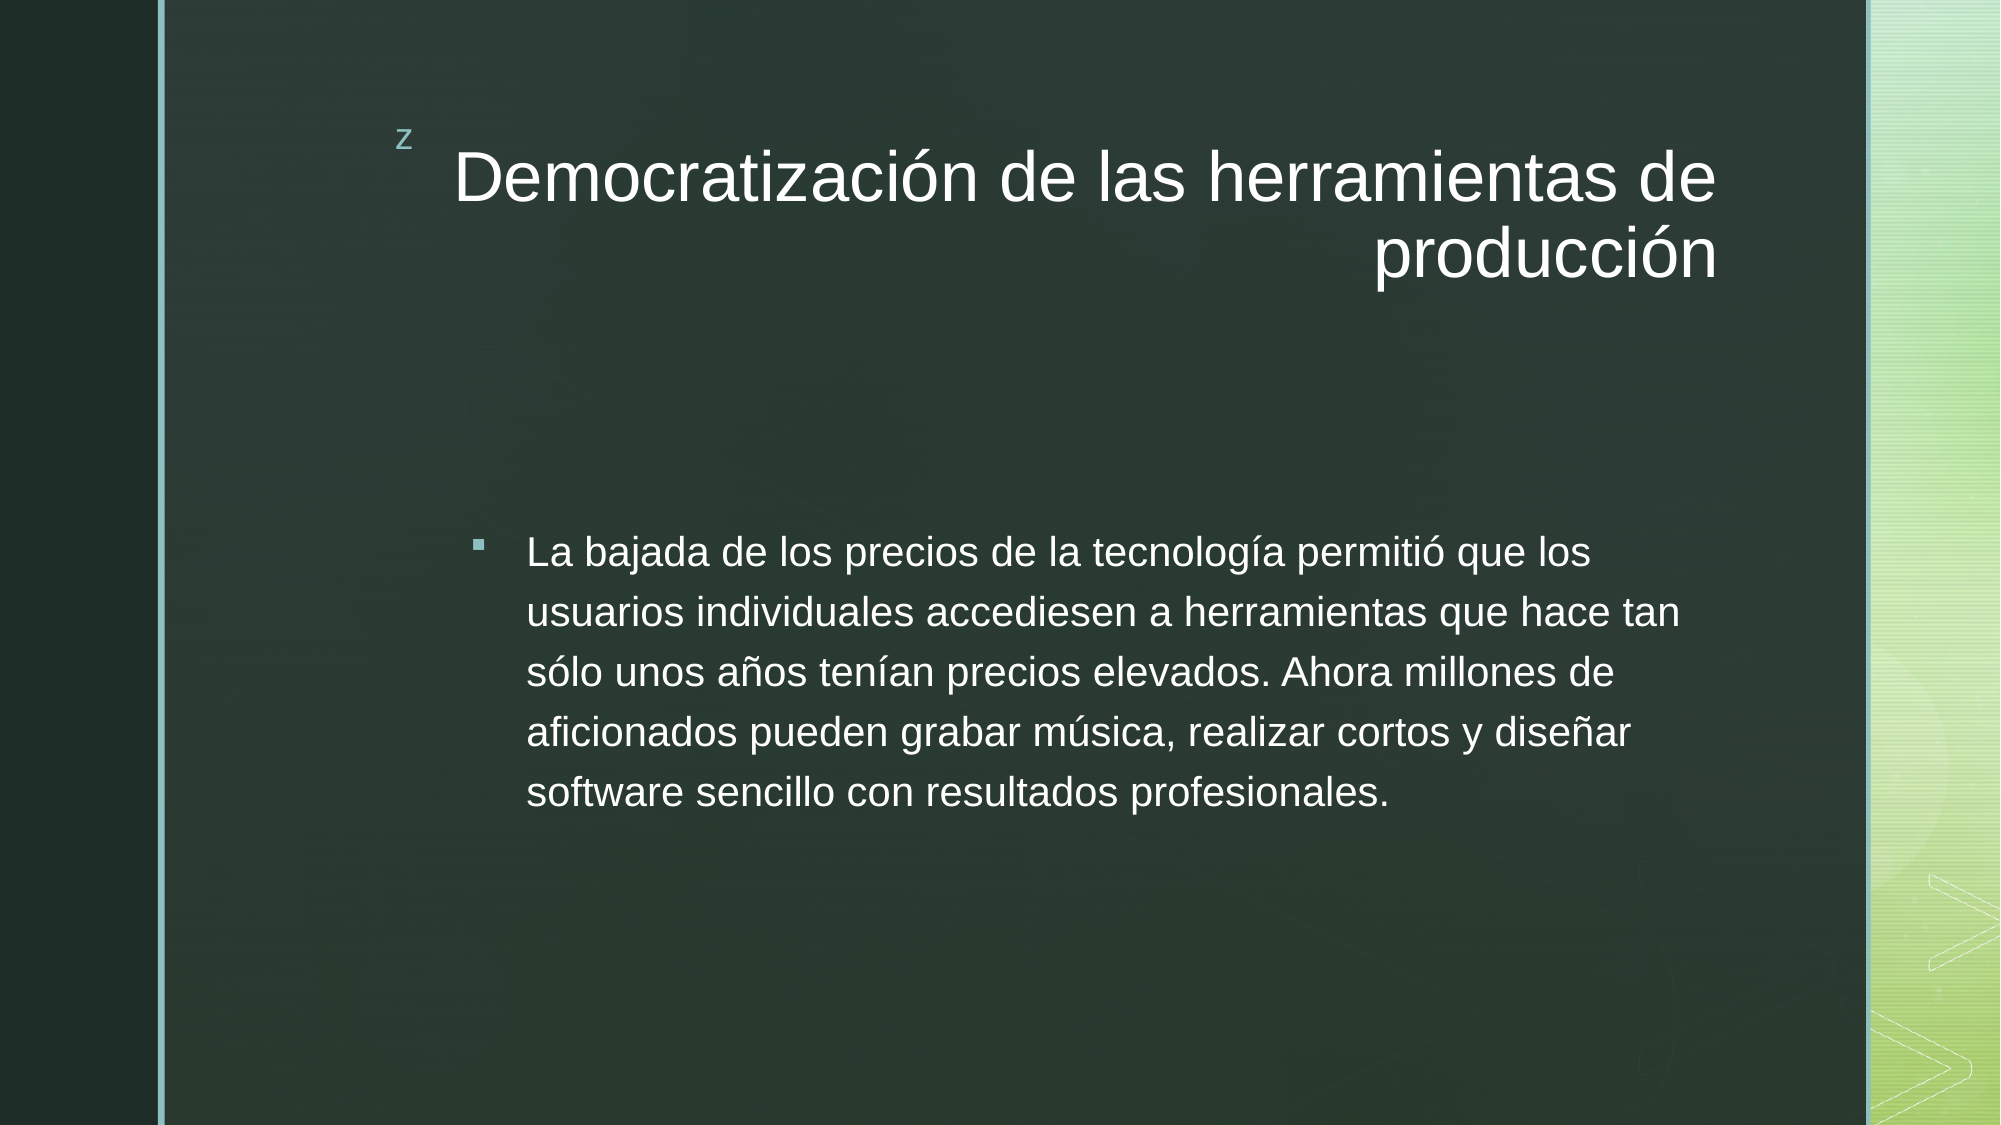

# Democratización de las herramientas de producción
La bajada de los precios de la tecnología permitió que los usuarios individuales accediesen a herramientas que hace tan sólo unos años tenían precios elevados. Ahora millones de aficionados pueden grabar música, realizar cortos y diseñar software sencillo con resultados profesionales.